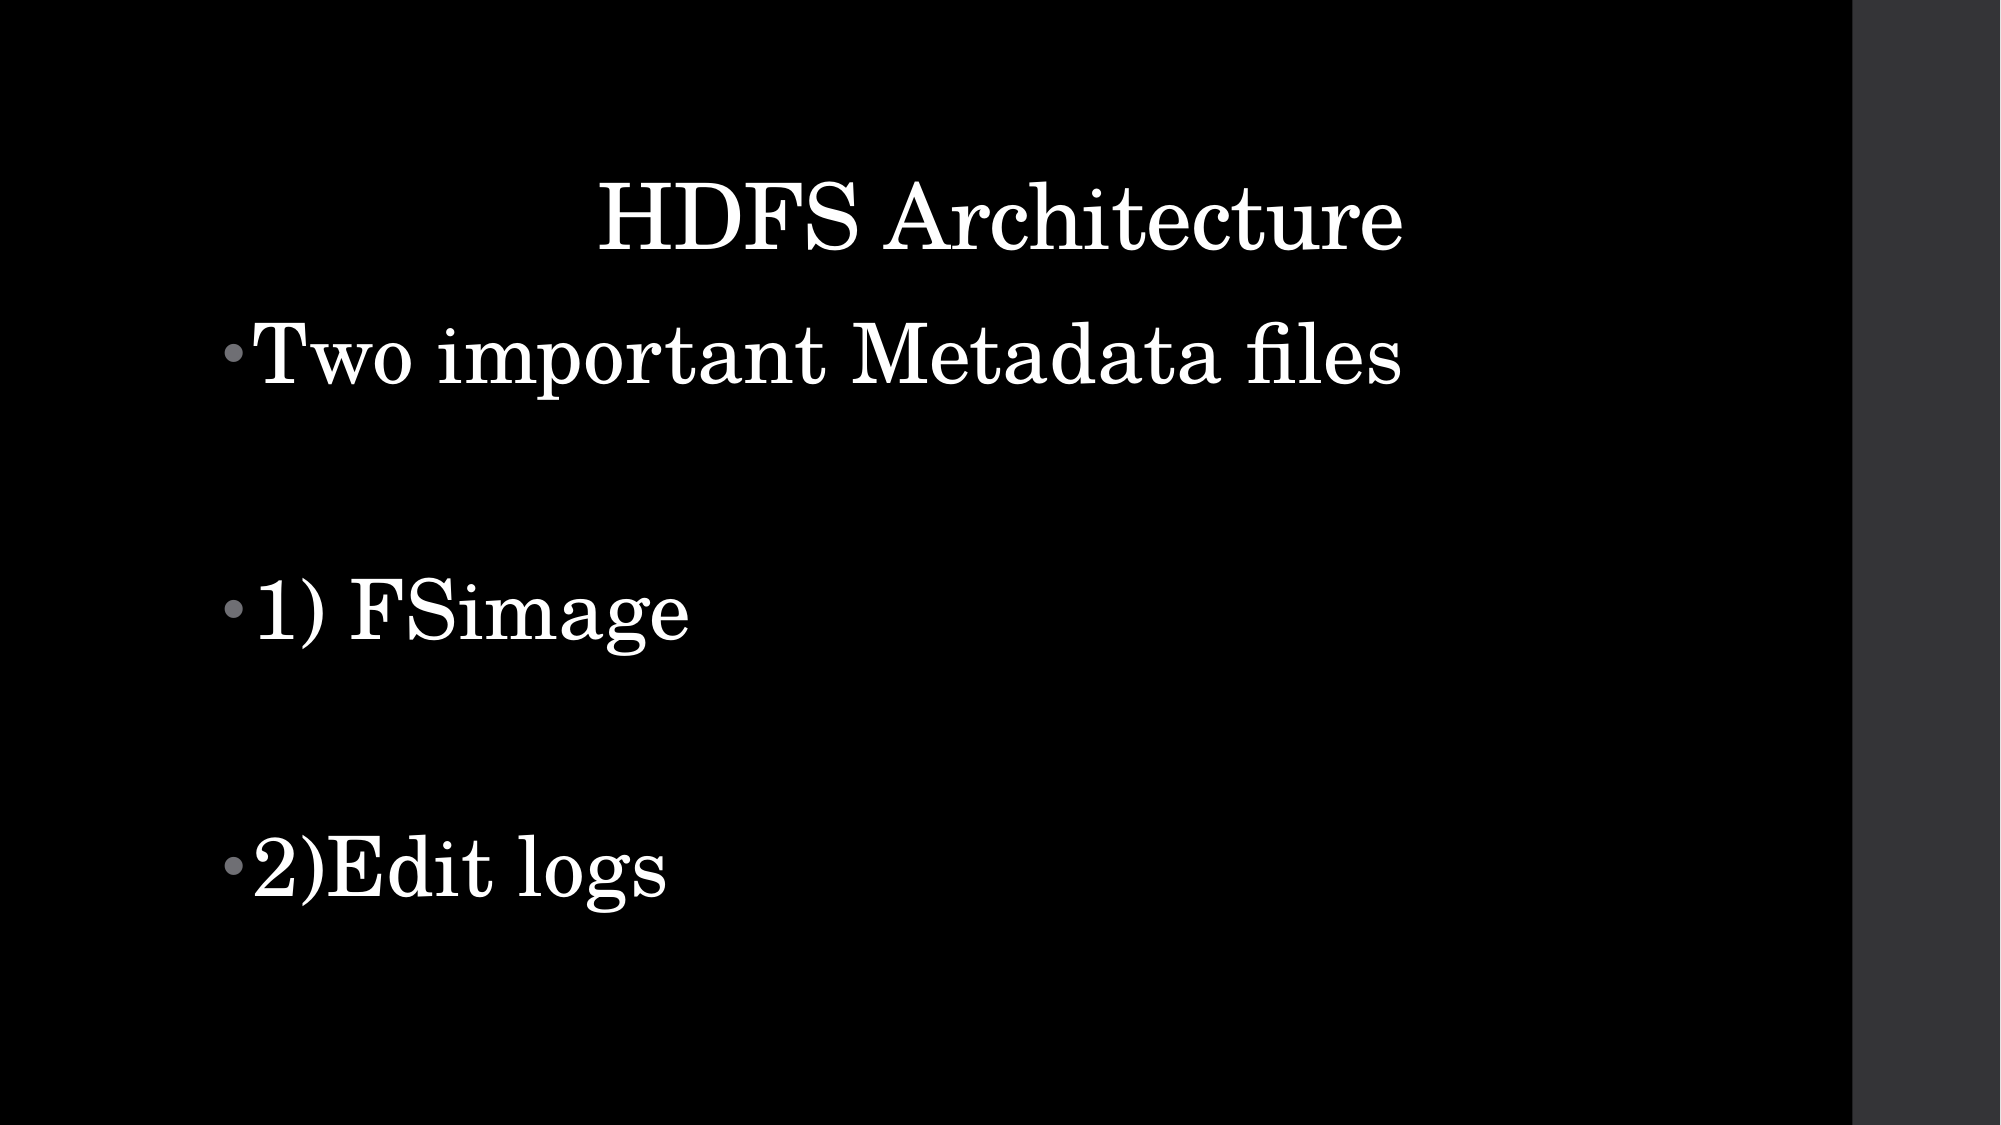

# HDFS Architecture
Two important Metadata files

1) FSimage

2)Edit logs